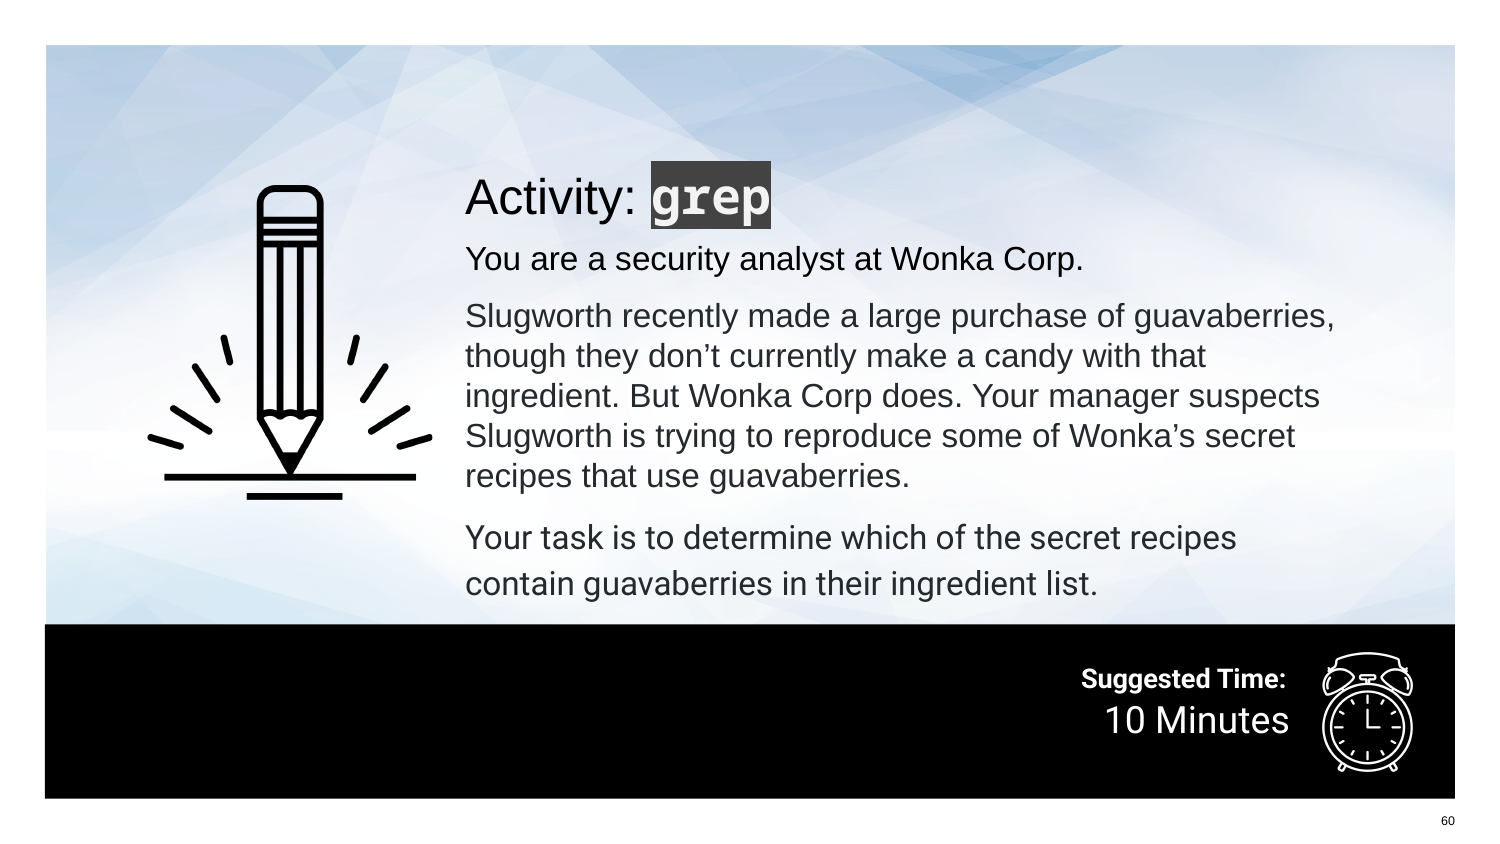

Activity: grep
You are a security analyst at Wonka Corp.
Slugworth recently made a large purchase of guavaberries, though they don’t currently make a candy with that ingredient. But Wonka Corp does. Your manager suspects Slugworth is trying to reproduce some of Wonka’s secret recipes that use guavaberries.
Your task is to determine which of the secret recipes contain guavaberries in their ingredient list.
# 10 Minutes
60